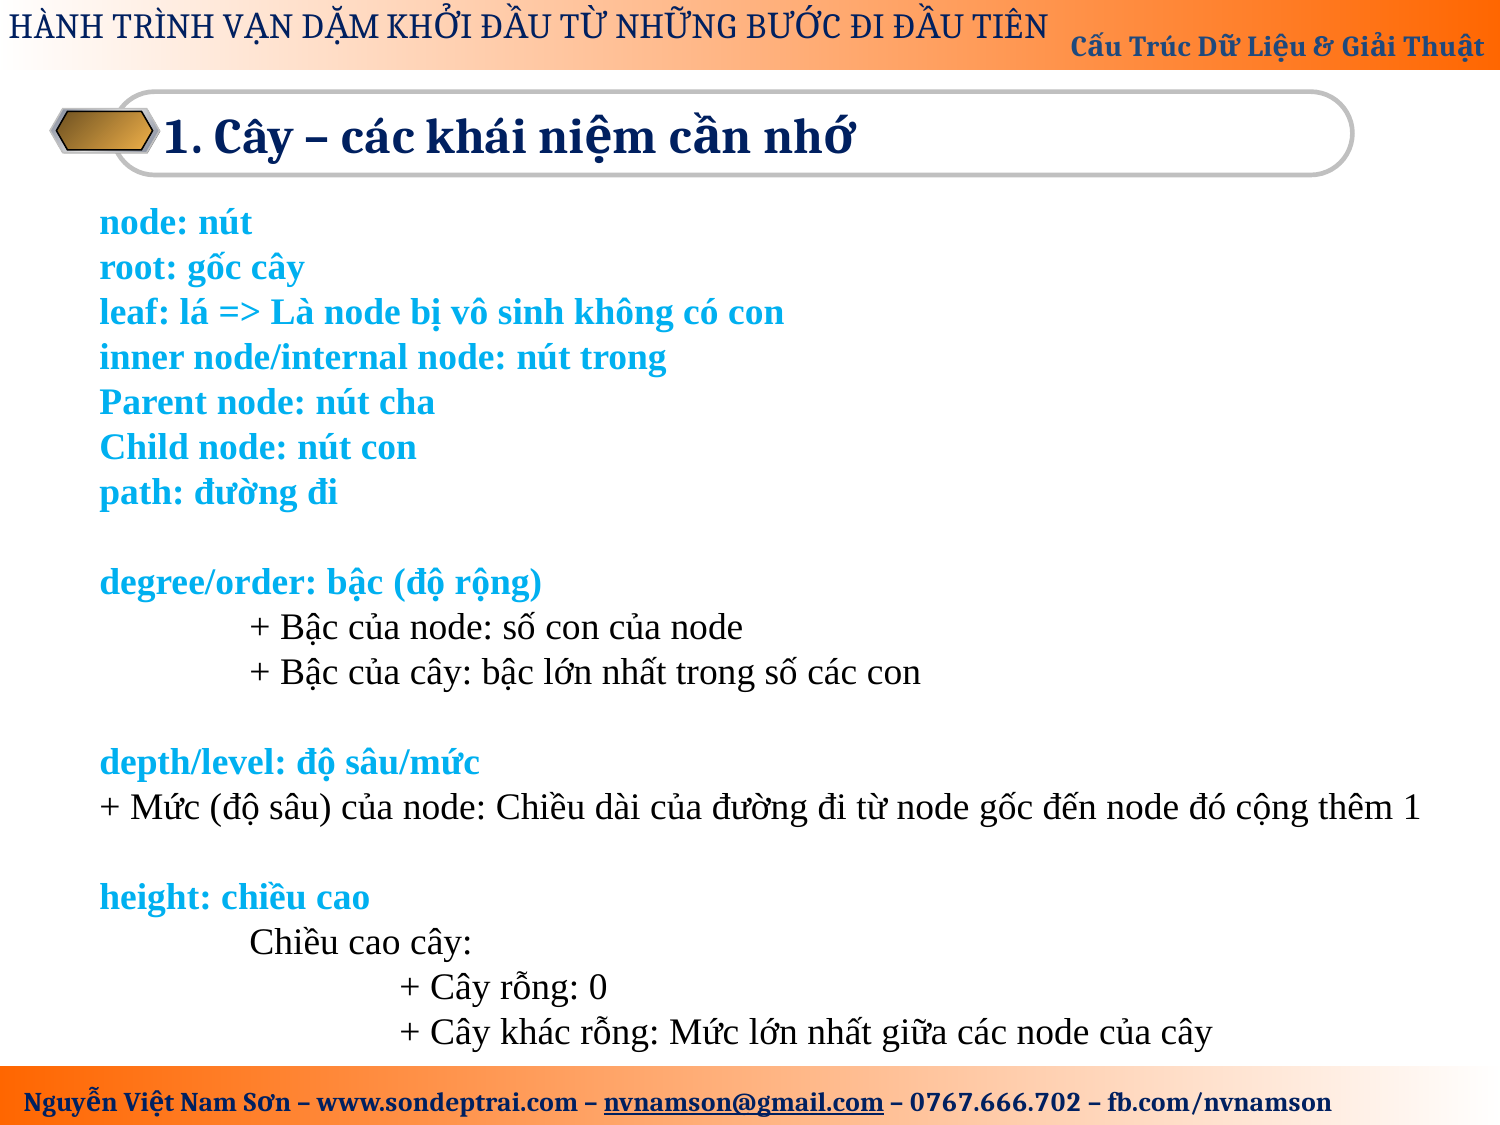

1. Cây – các khái niệm cần nhớ

node: nút
root: gốc cây
leaf: lá => Là node bị vô sinh không có con
inner node/internal node: nút trong
Parent node: nút cha
Child node: nút con
path: đường đi

degree/order: bậc (độ rộng)
	+ Bậc của node: số con của node
	+ Bậc của cây: bậc lớn nhất trong số các con

depth/level: độ sâu/mức
+ Mức (độ sâu) của node: Chiều dài của đường đi từ node gốc đến node đó cộng thêm 1

height: chiều cao
	Chiều cao cây:
		+ Cây rỗng: 0
		+ Cây khác rỗng: Mức lớn nhất giữa các node của cây